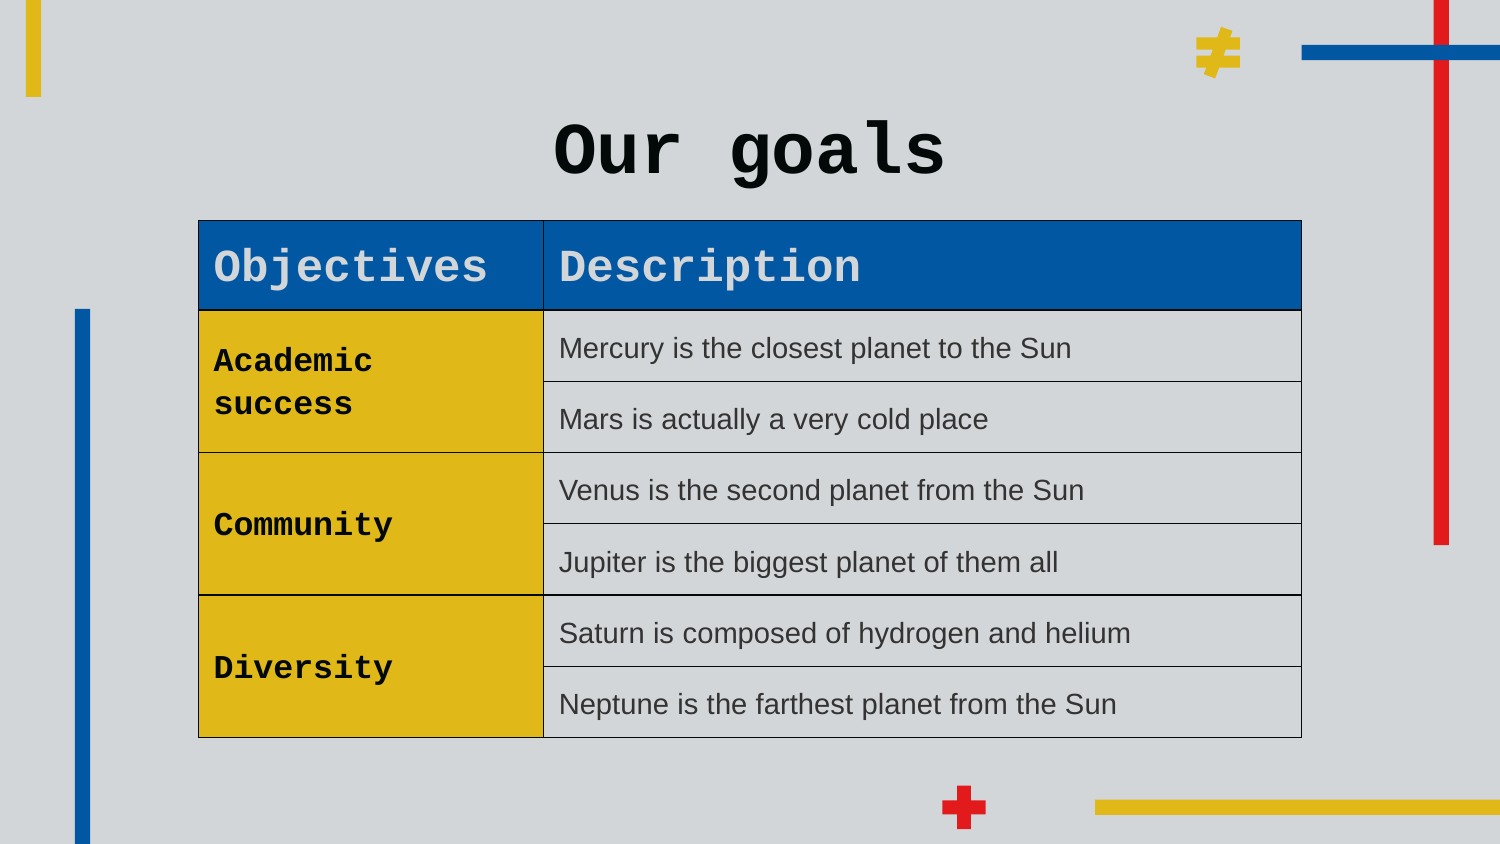

# Our goals
| Objectives | Description |
| --- | --- |
| Academic success | Mercury is the closest planet to the Sun |
|  | Mars is actually a very cold place |
| Community | Venus is the second planet from the Sun |
|  | Jupiter is the biggest planet of them all |
| Diversity | Saturn is composed of hydrogen and helium |
|  | Neptune is the farthest planet from the Sun |